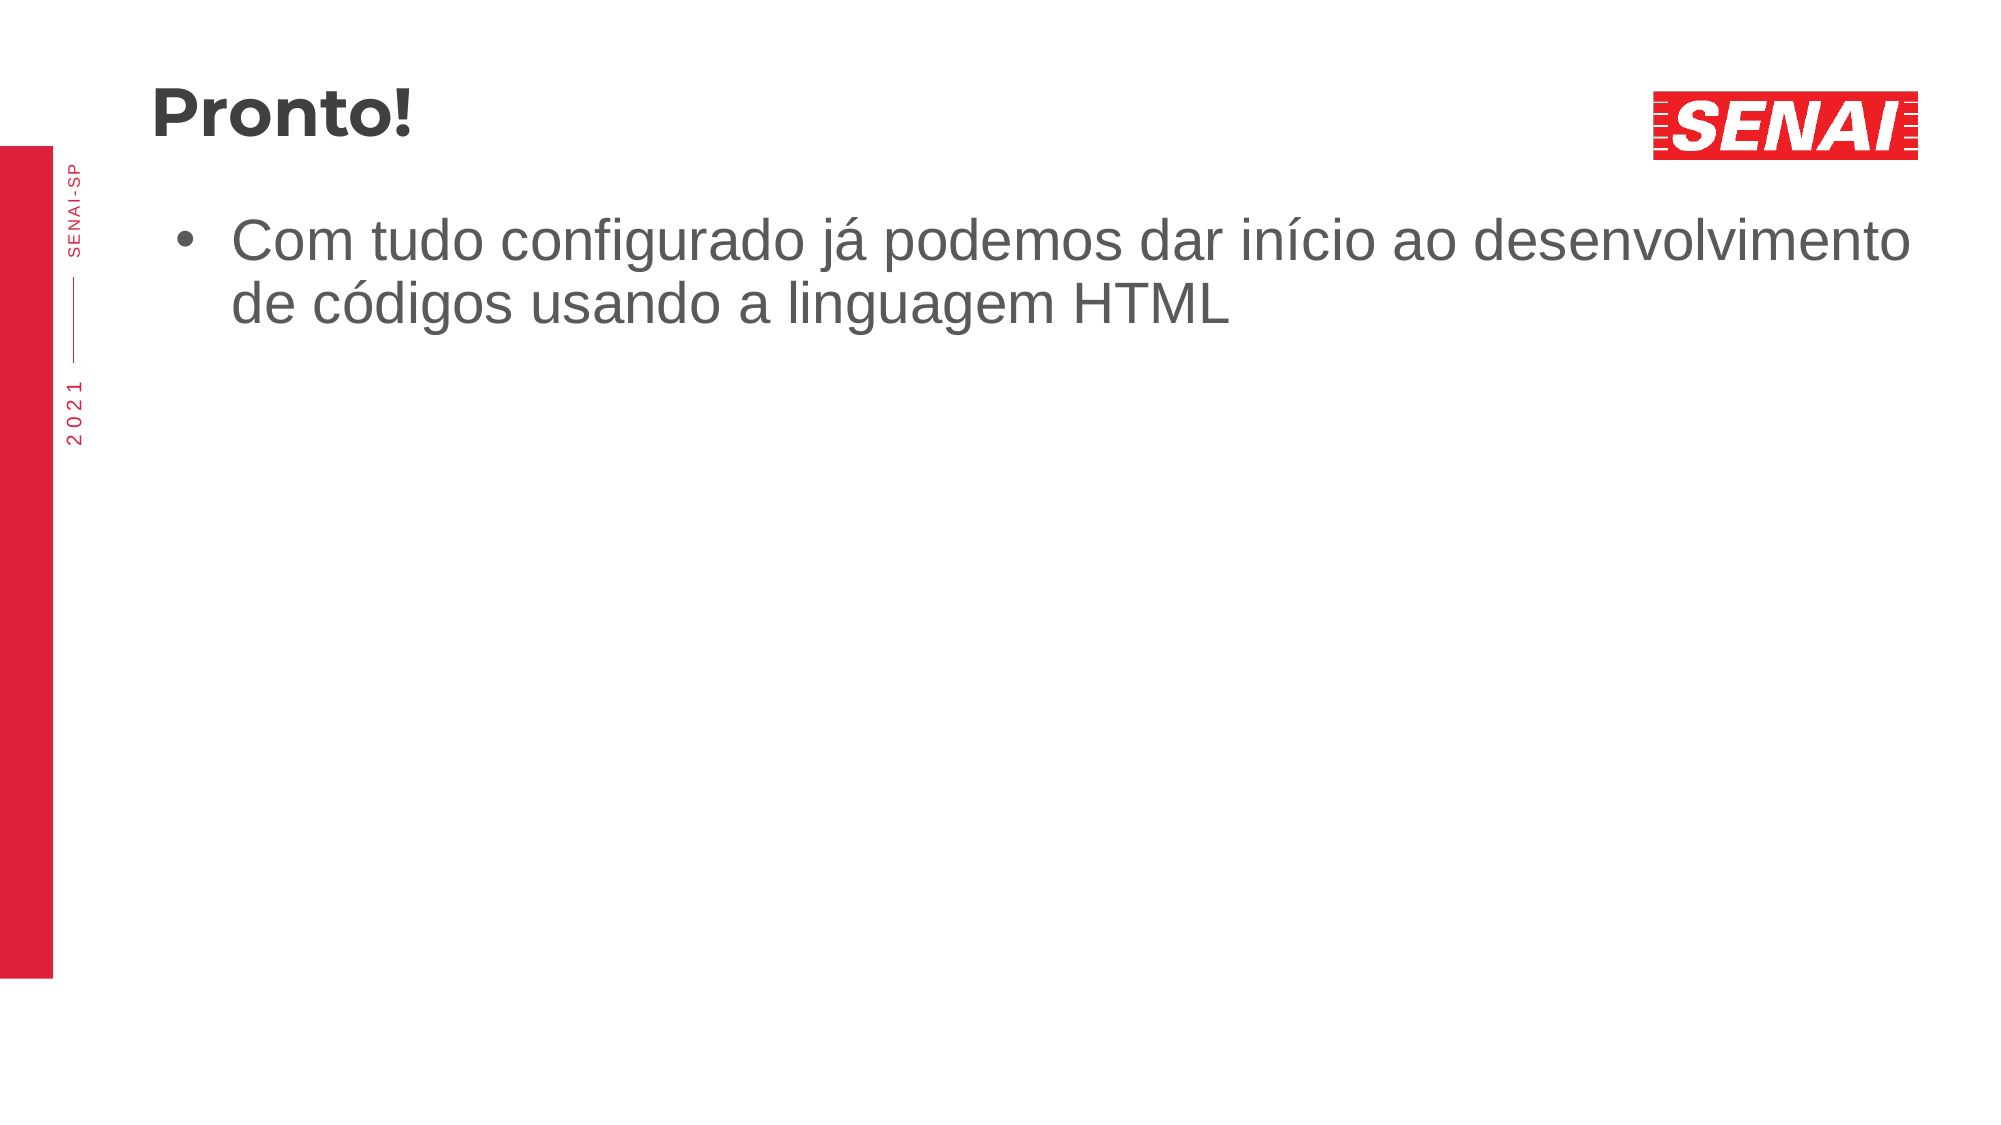

# Pronto!

Com tudo configurado já podemos dar início ao desenvolvimento de códigos usando a linguagem HTML